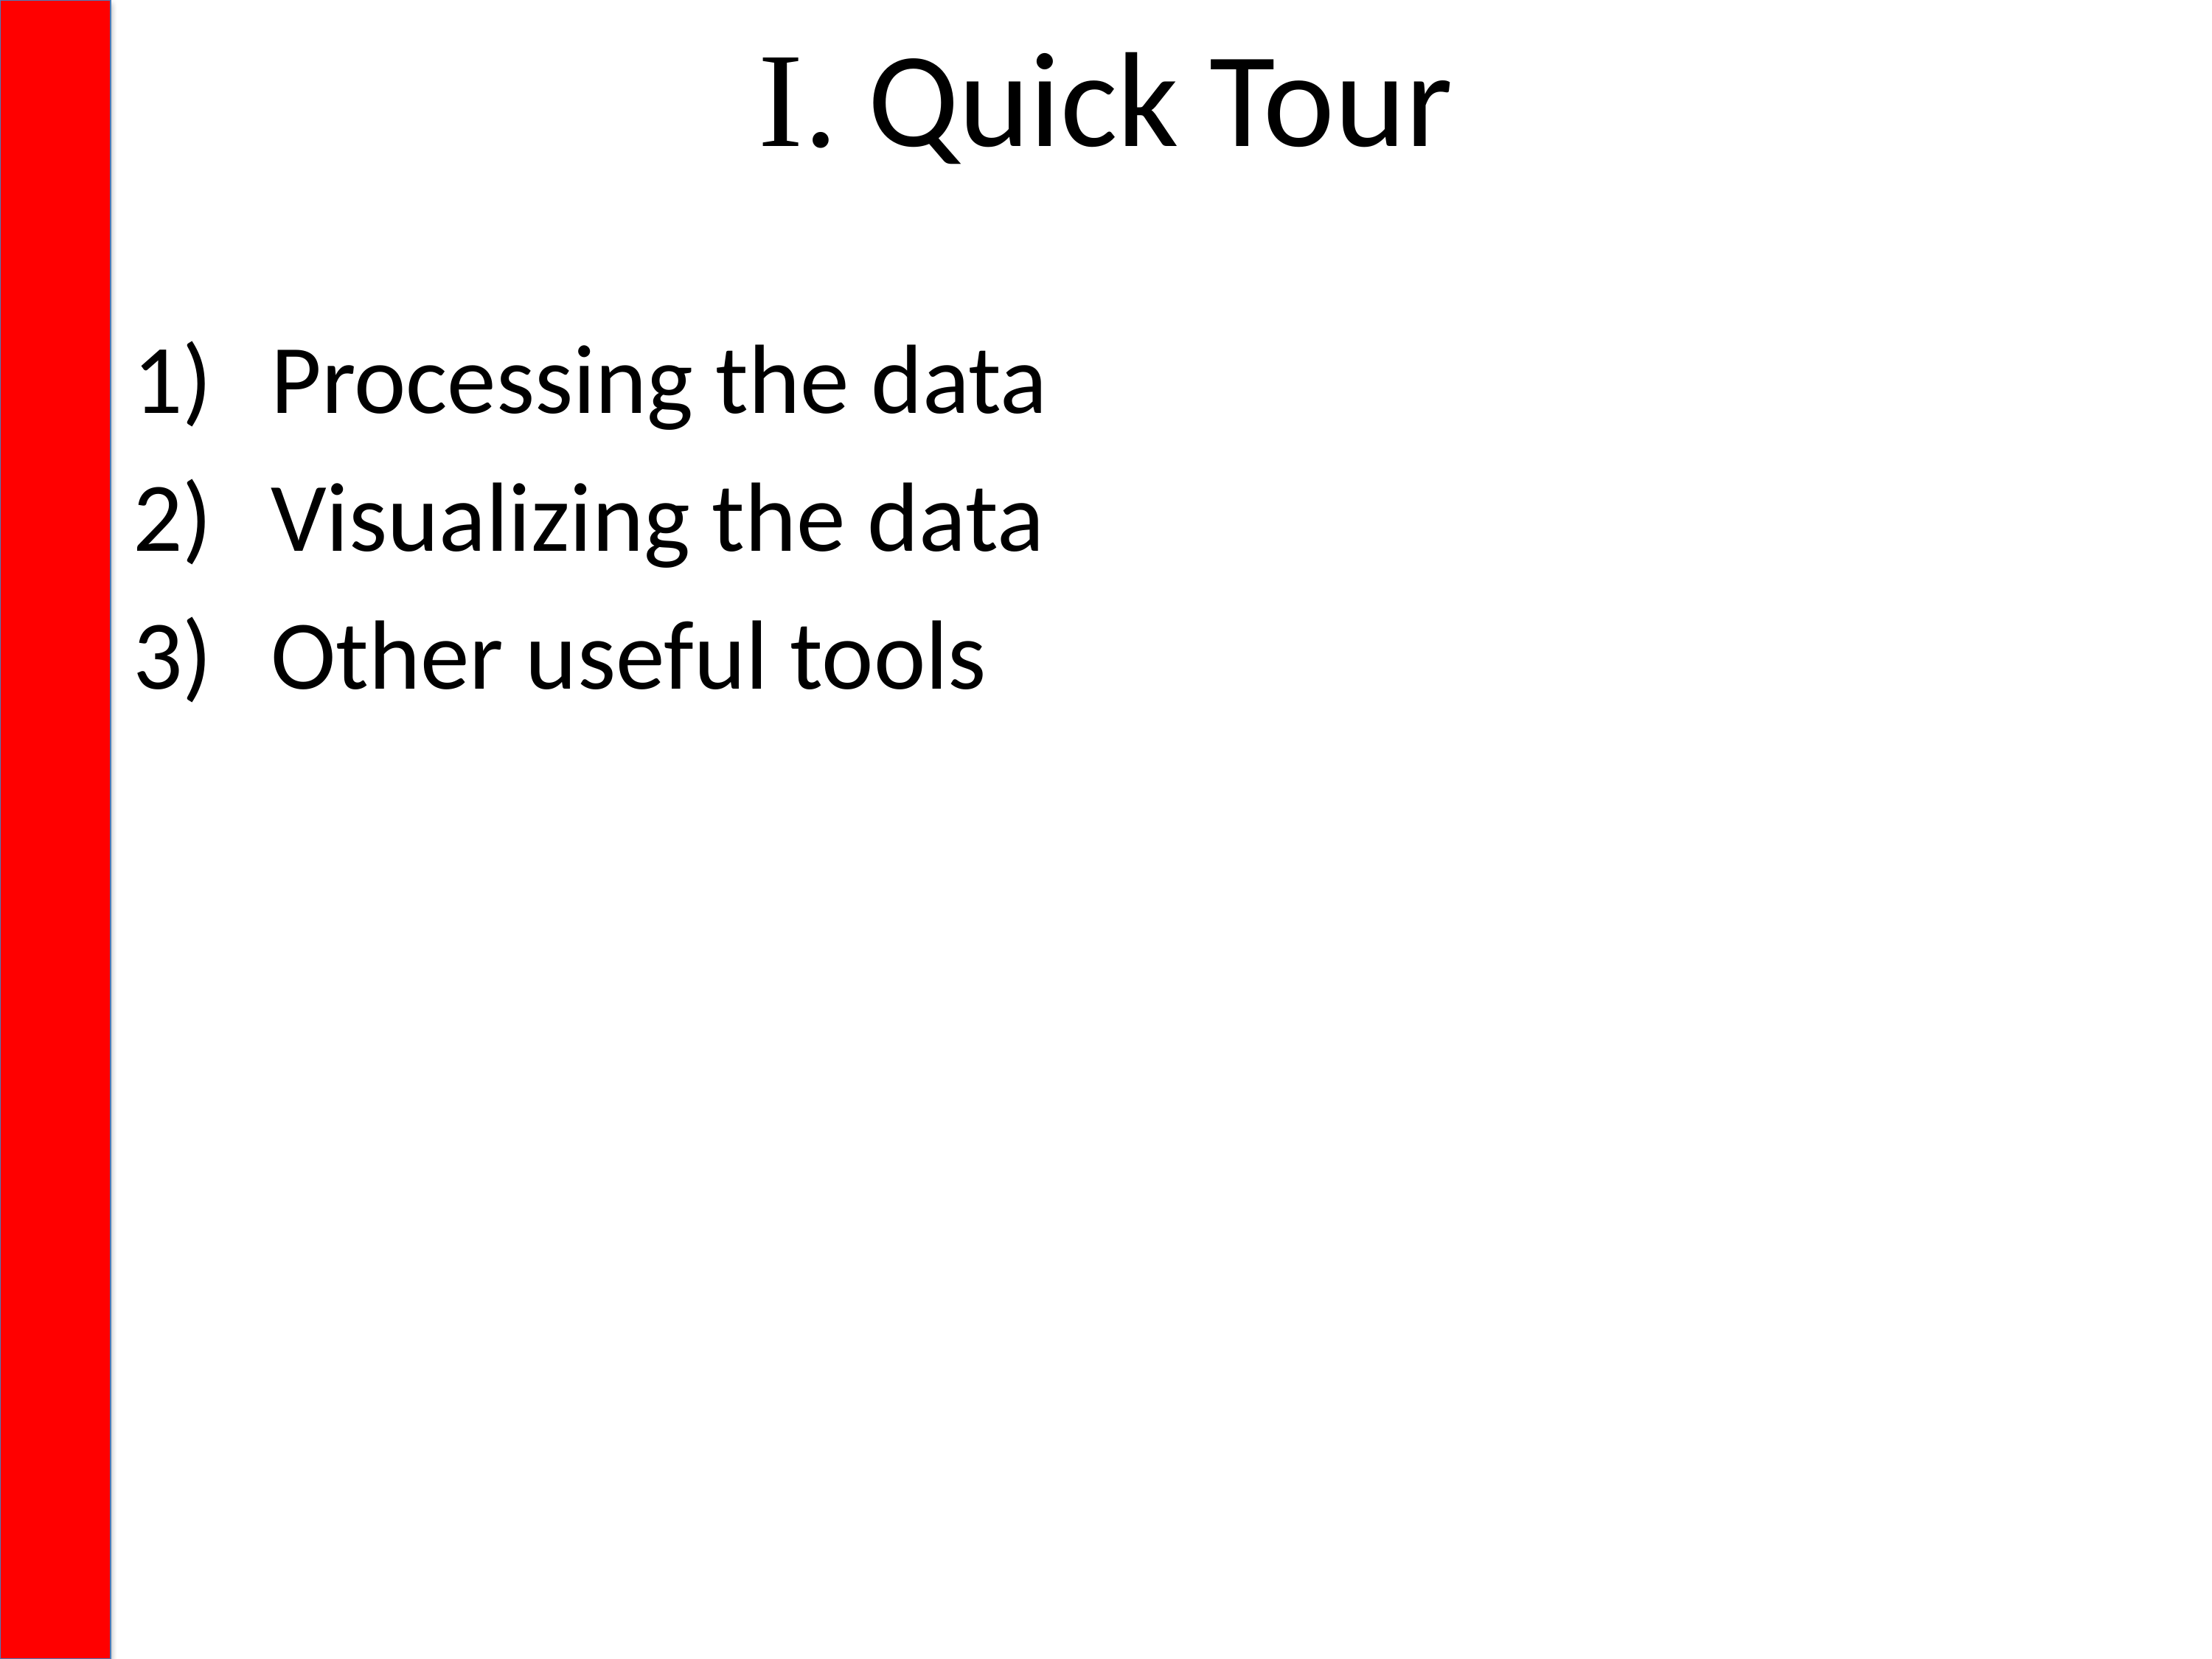

# I. Quick Tour
Processing the data
Visualizing the data
Other useful tools